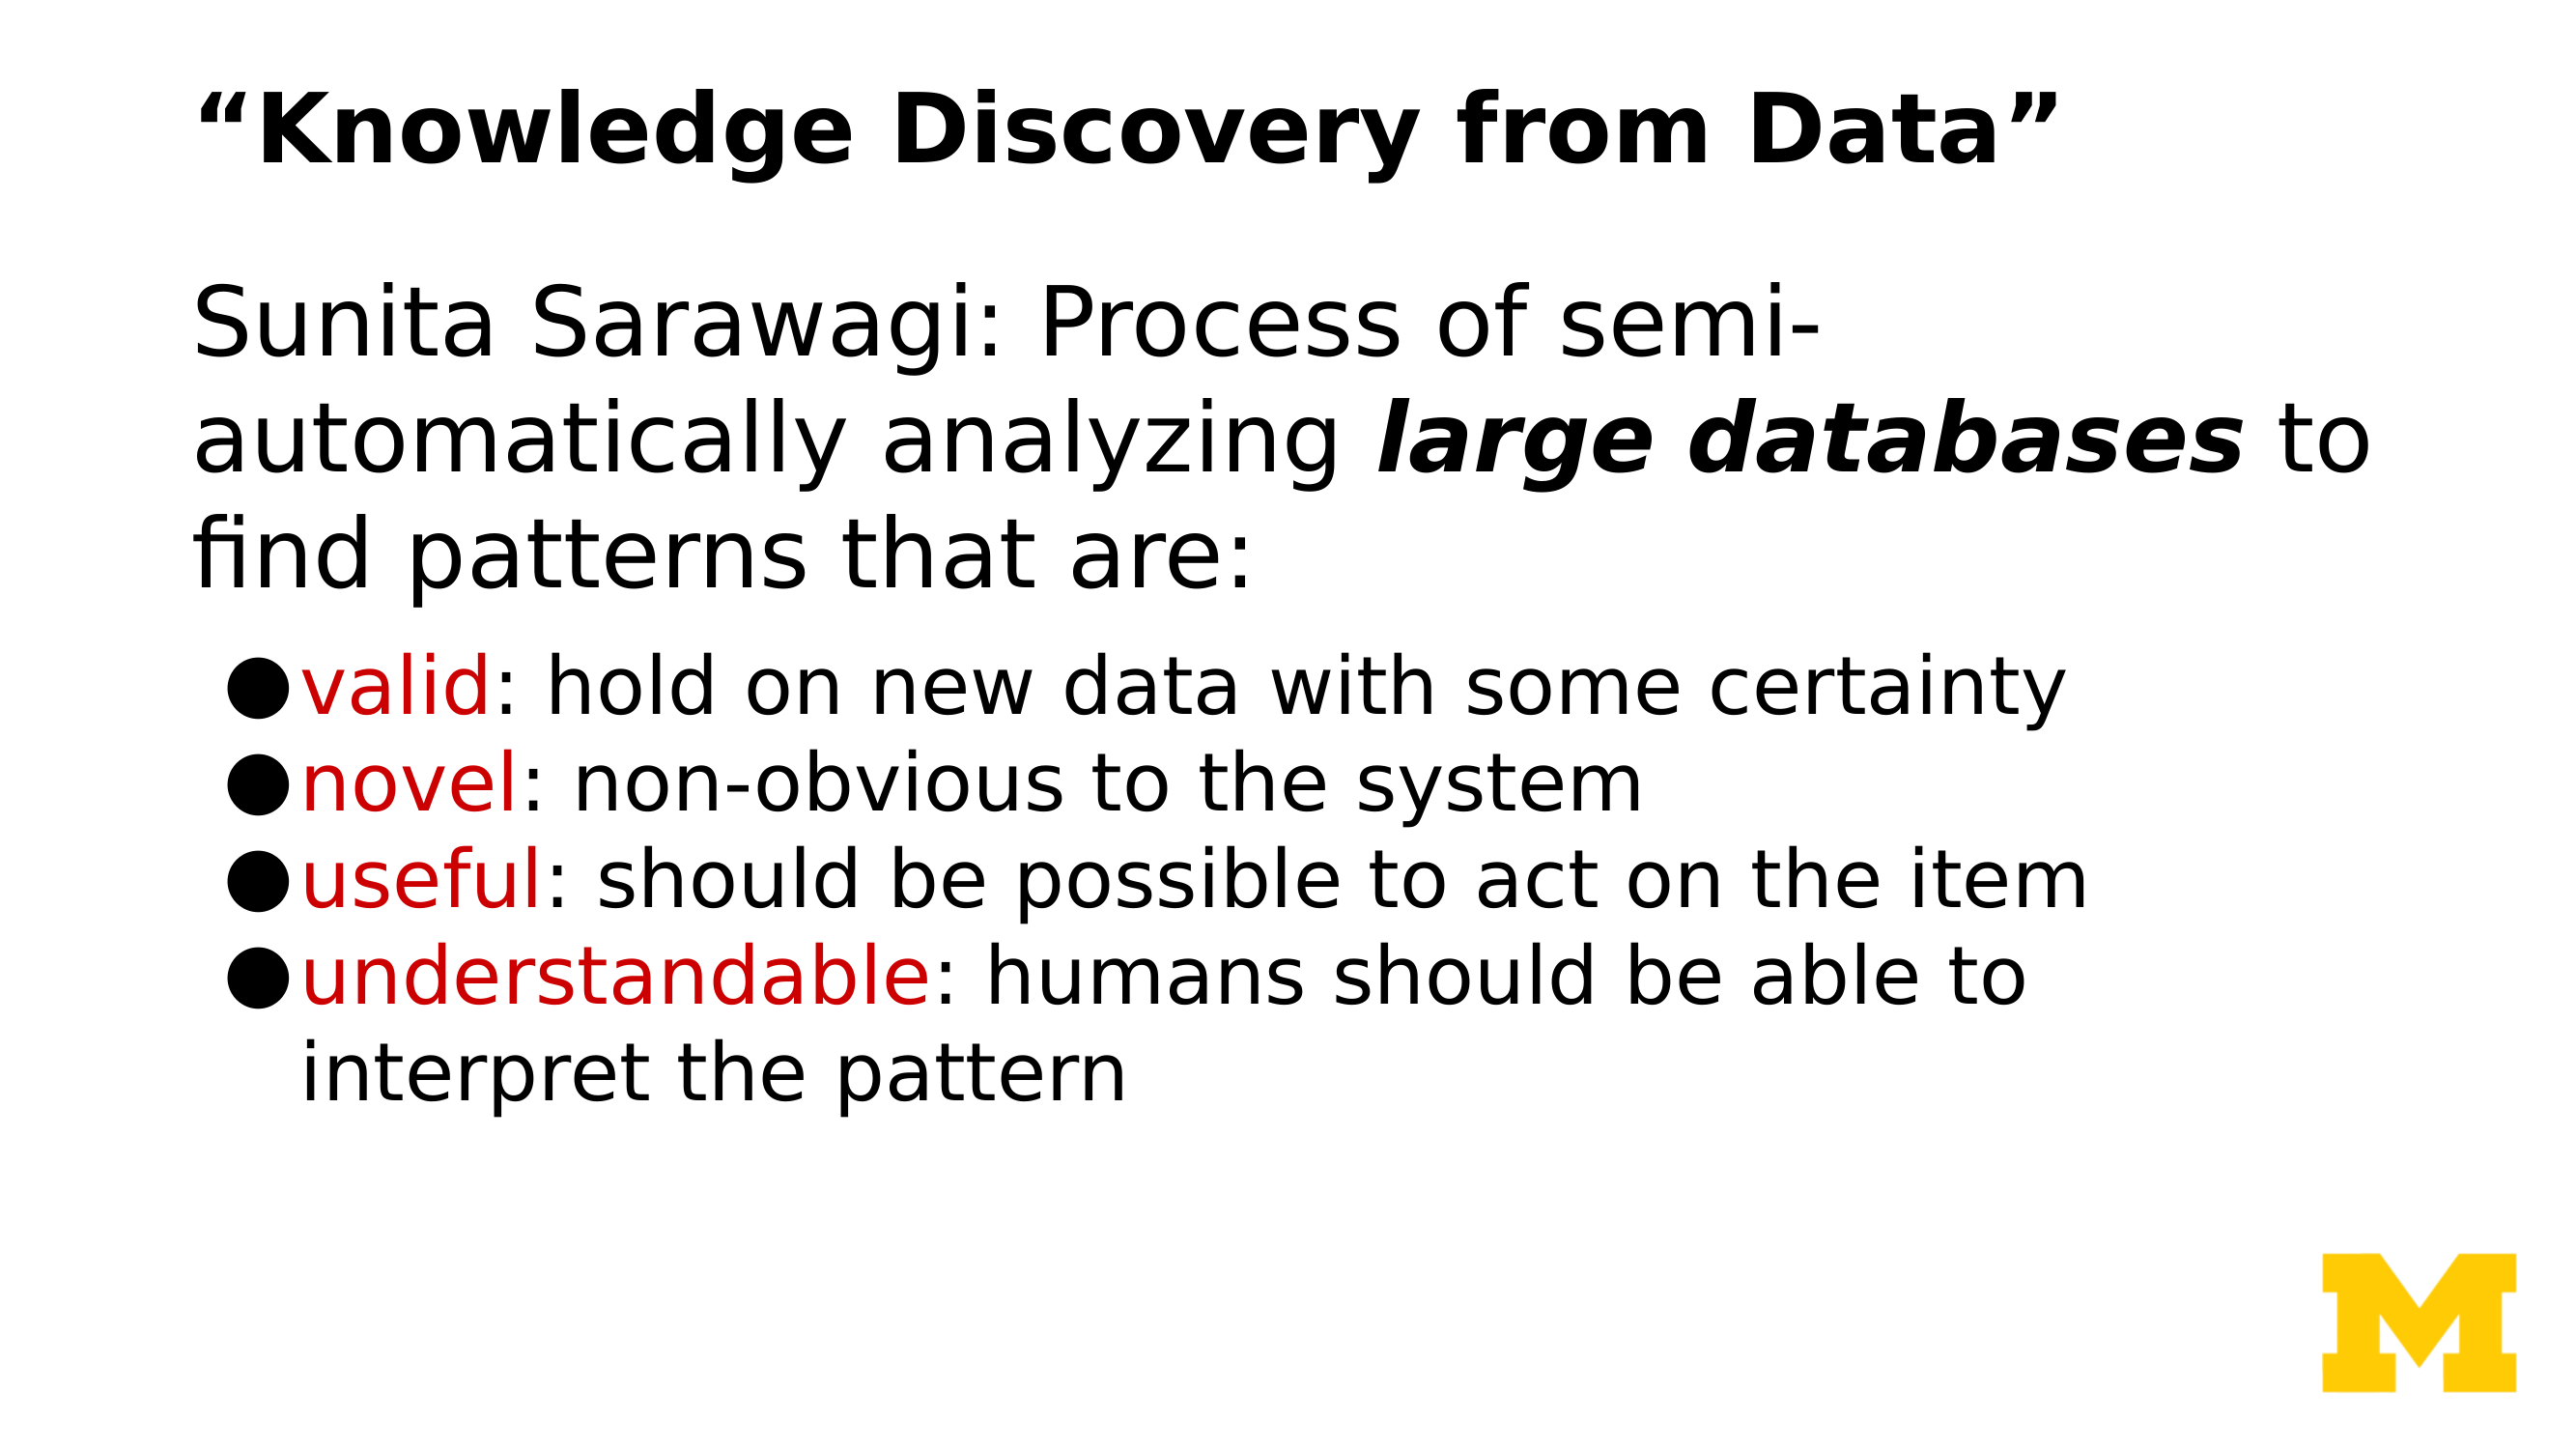

# “Knowledge Discovery from Data”
Sunita Sarawagi: Process of semi-automatically analyzing large databases to find patterns that are:
valid: hold on new data with some certainty
novel: non-obvious to the system
useful: should be possible to act on the item
understandable: humans should be able to interpret the pattern